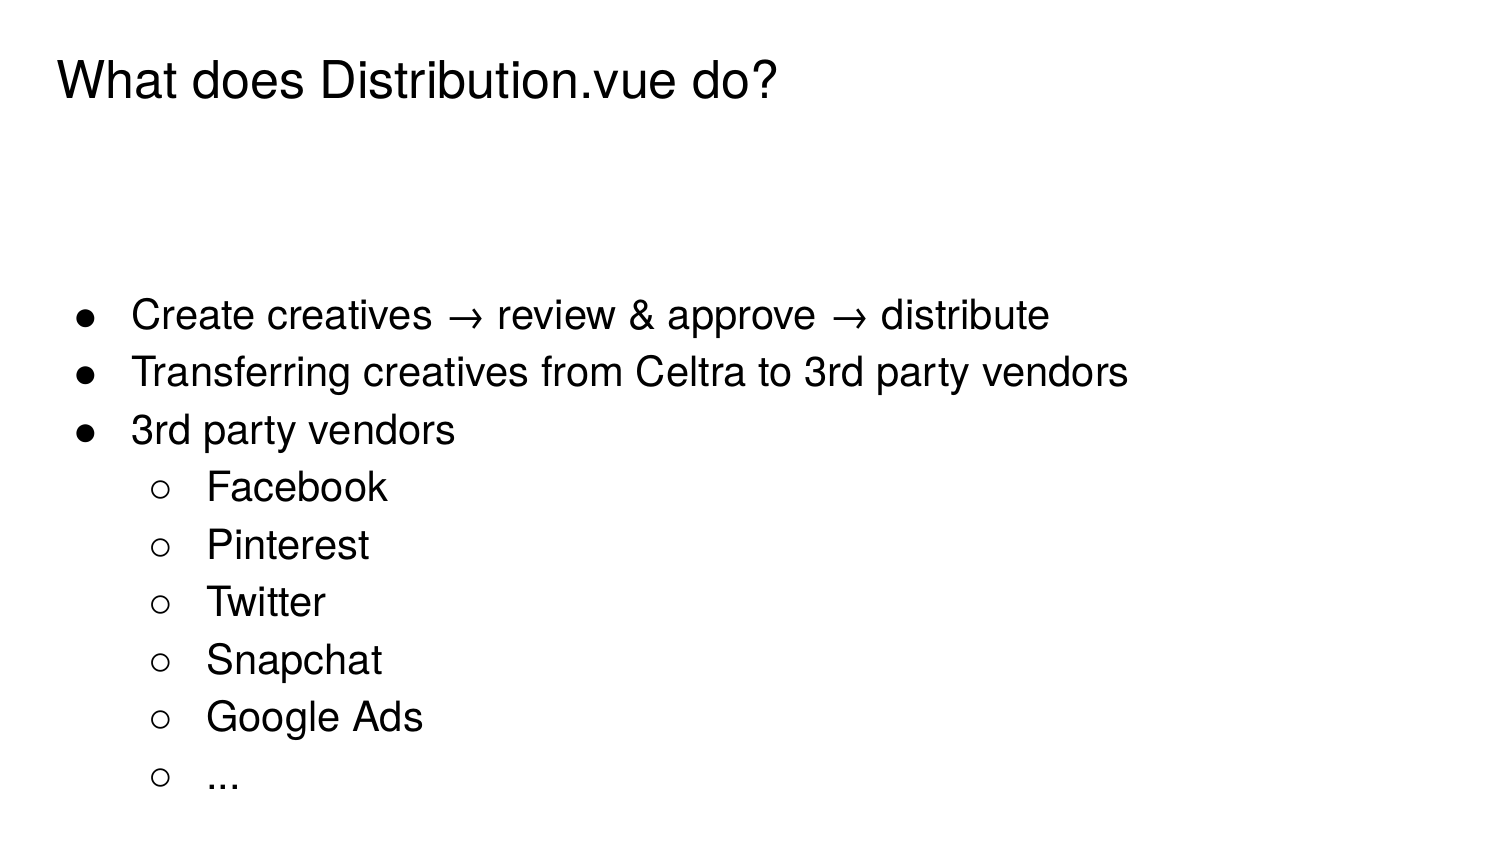

# What does Distribution.vue do?

Create creatives → review & approve → distribute
Transferring creatives from Celtra to 3rd party vendors
3rd party vendors
Facebook
Pinterest
Twitter
Snapchat
Google Ads
...